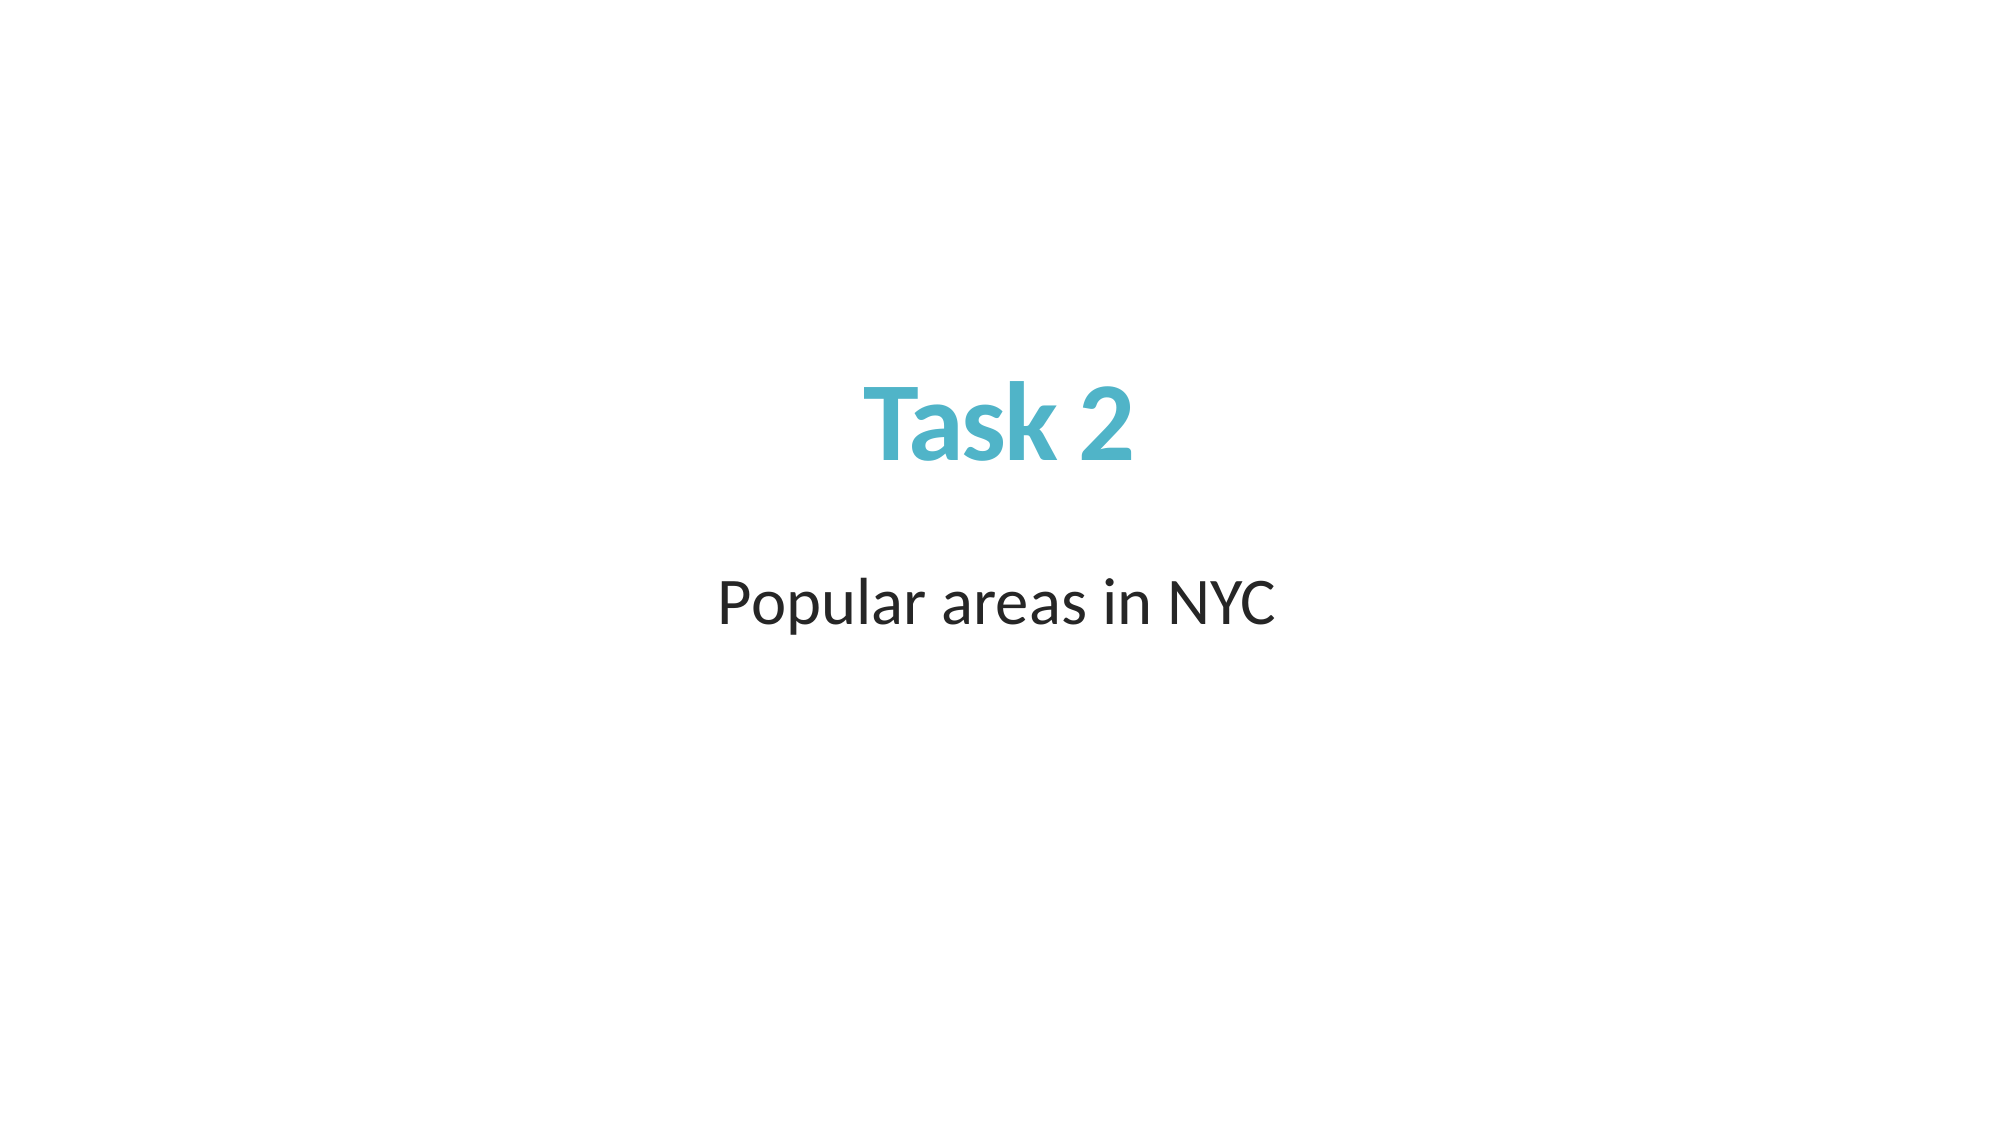

# Task 2
Popular areas in NYC